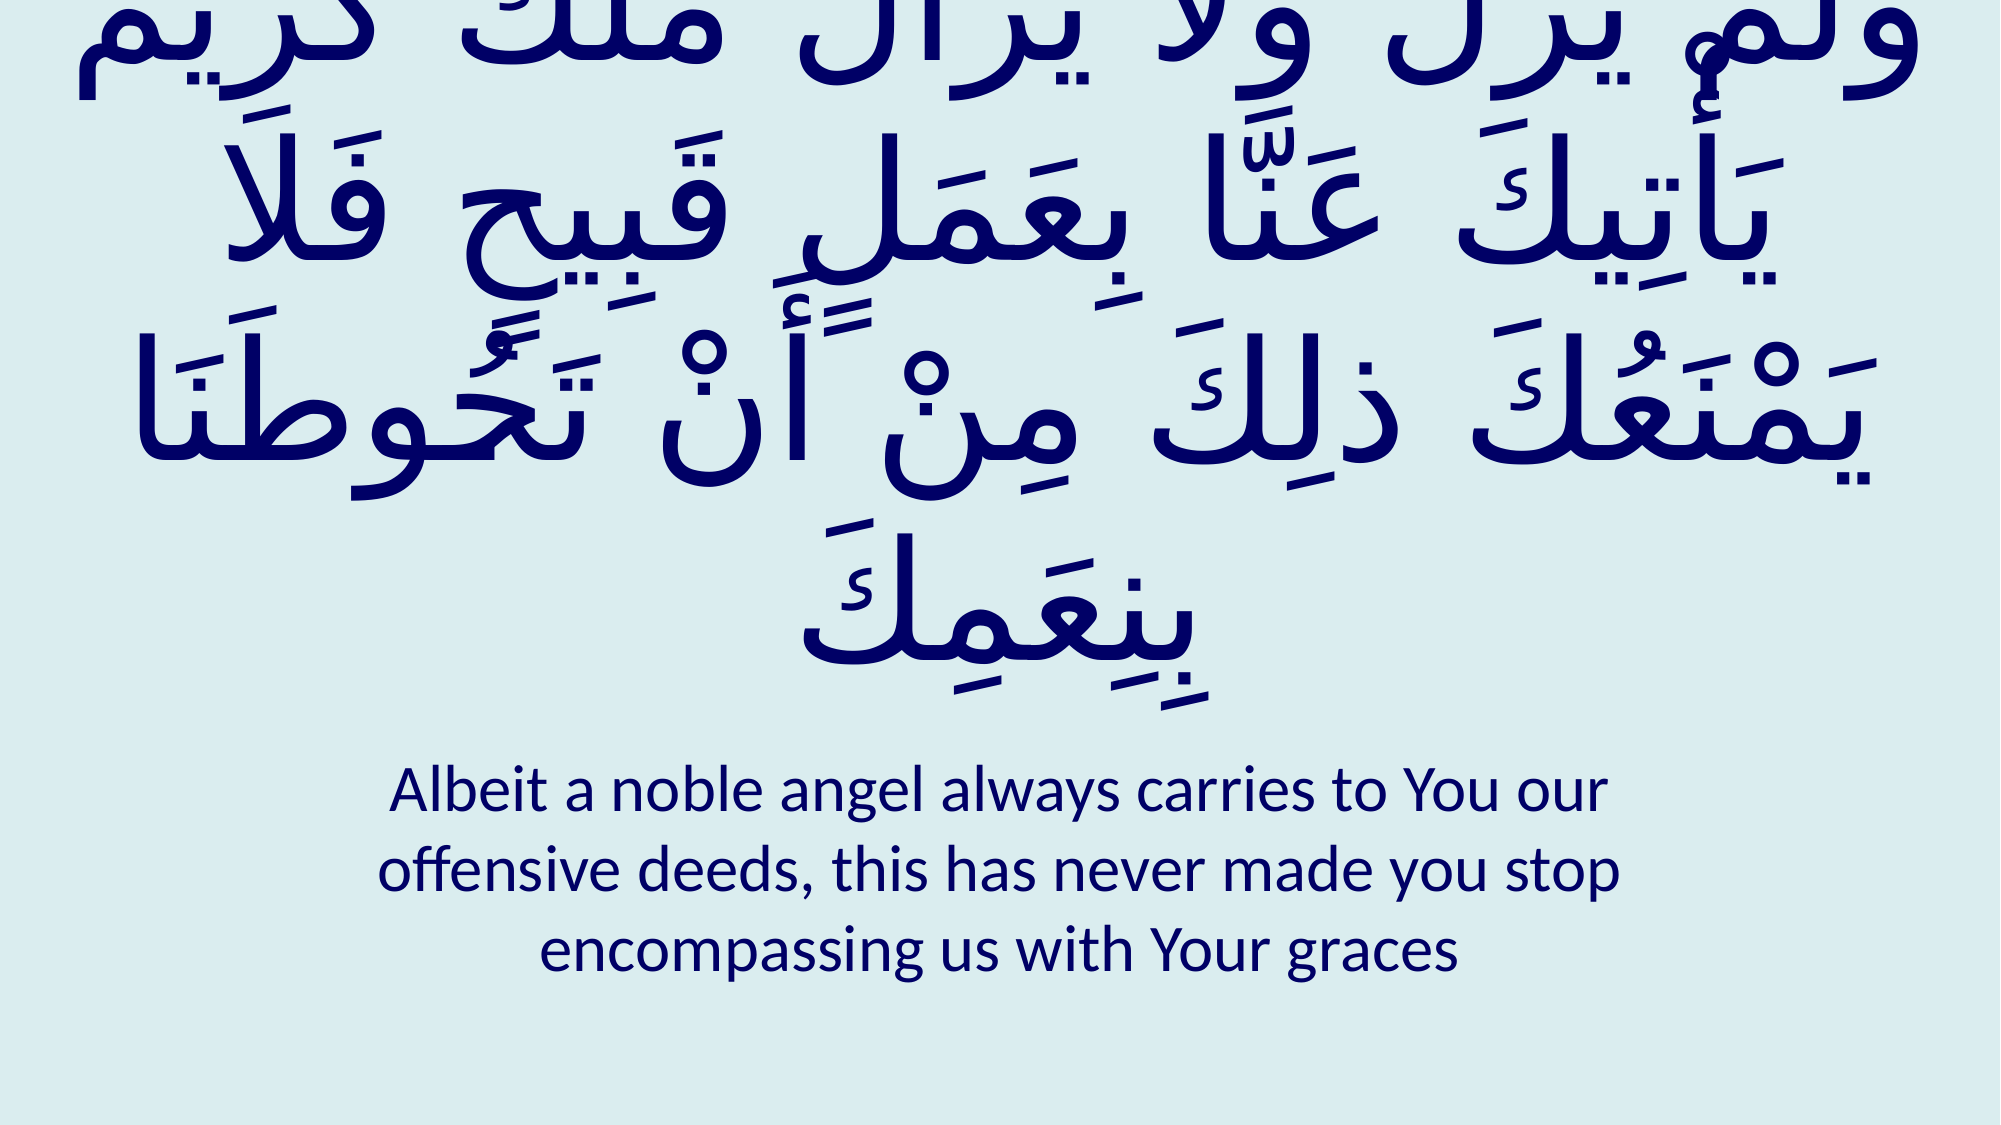

# وَلَمْ يَزَلْ وَلا يَزَالُ مَلَكٌ كَرِيمٌ يَأْتِيكَ عَنَّا بِعَمَلٍ قَبِيحٍ فَلا يَمْنَعُكَ ذلِكَ مِنْ أَنْ تَحُوطَنَا بِنِعَمِكَ
Albeit a noble angel always carries to You our offensive deeds, this has never made you stop encompassing us with Your graces